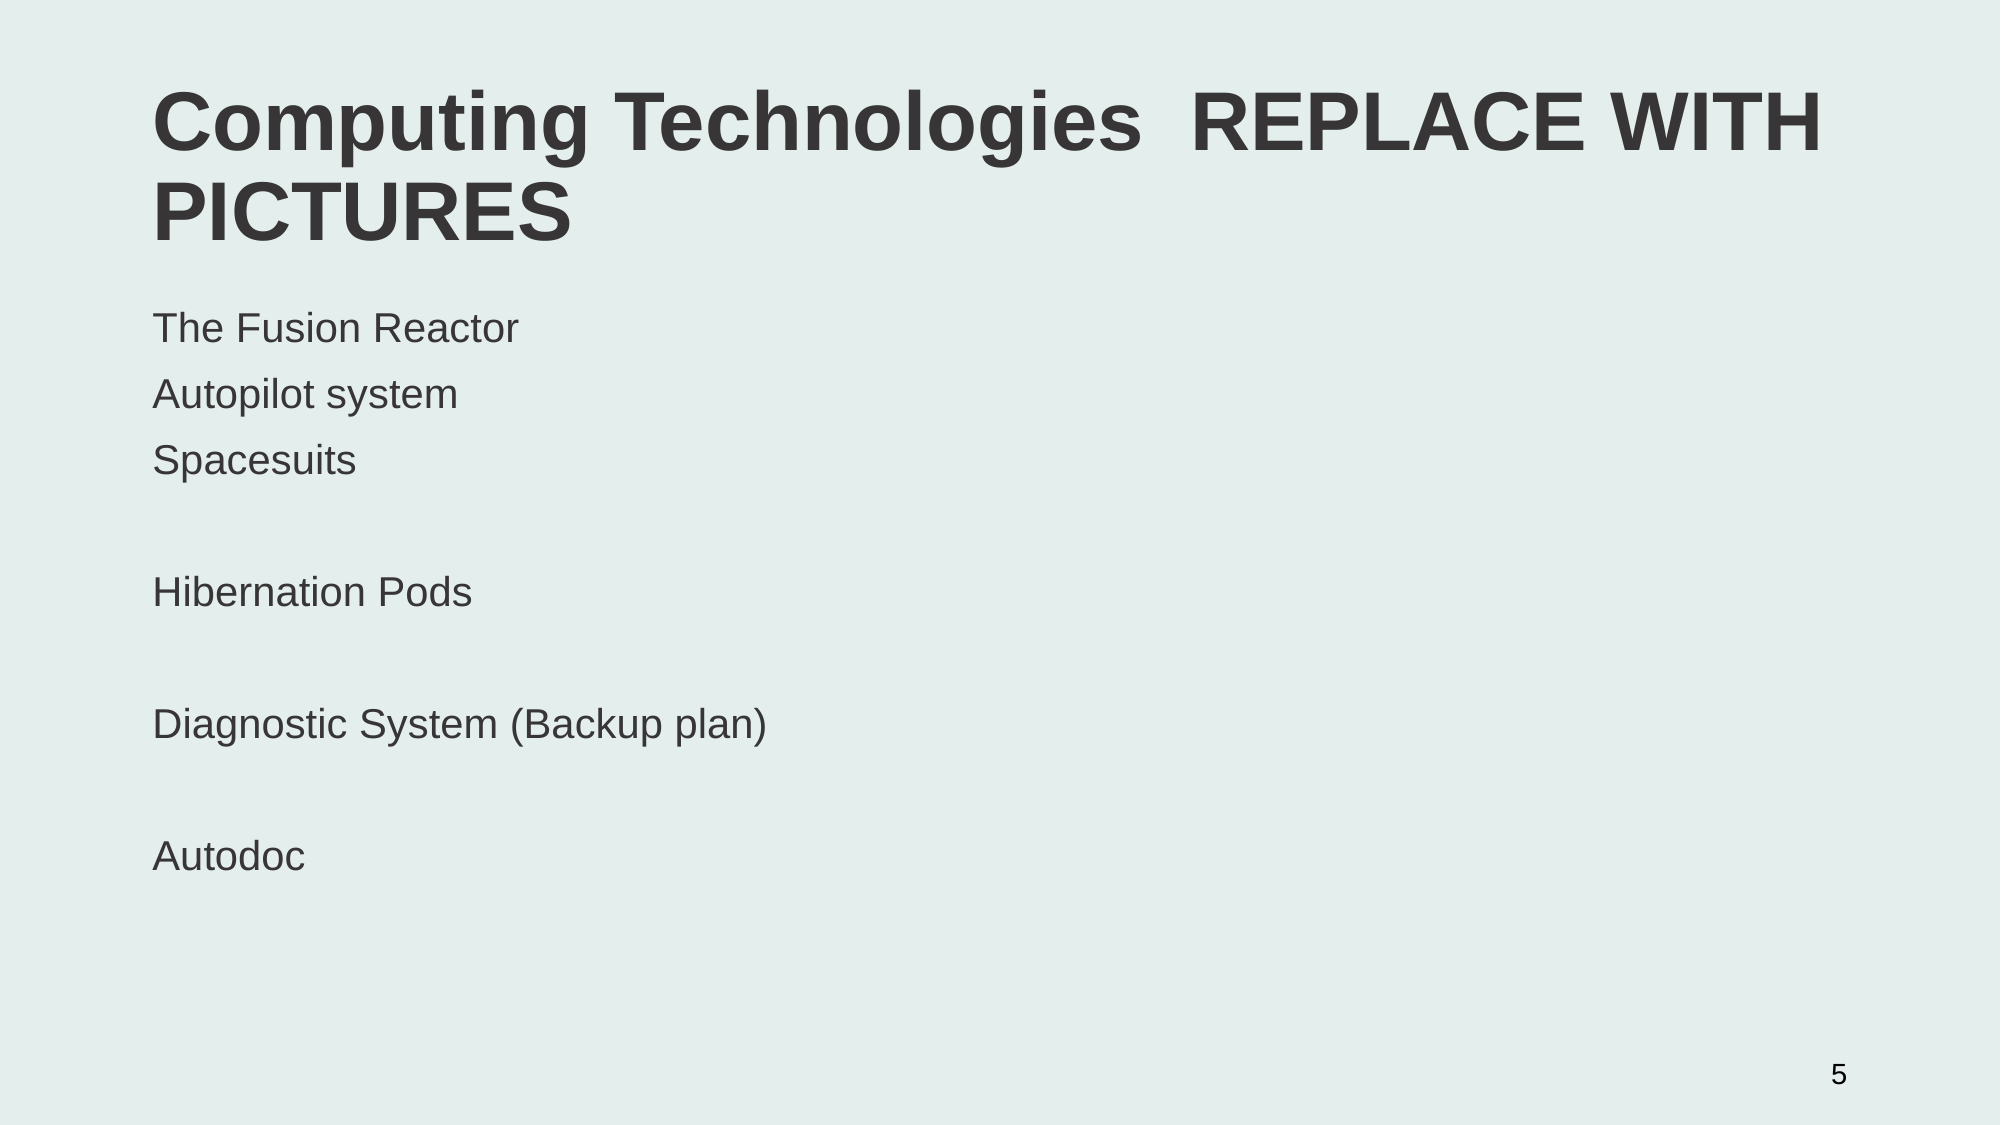

# Computing Technologies  REPLACE WITH PICTURES
The Fusion Reactor
Autopilot system
Spacesuits

Hibernation Pods

Diagnostic System (Backup plan)

Autodoc
5